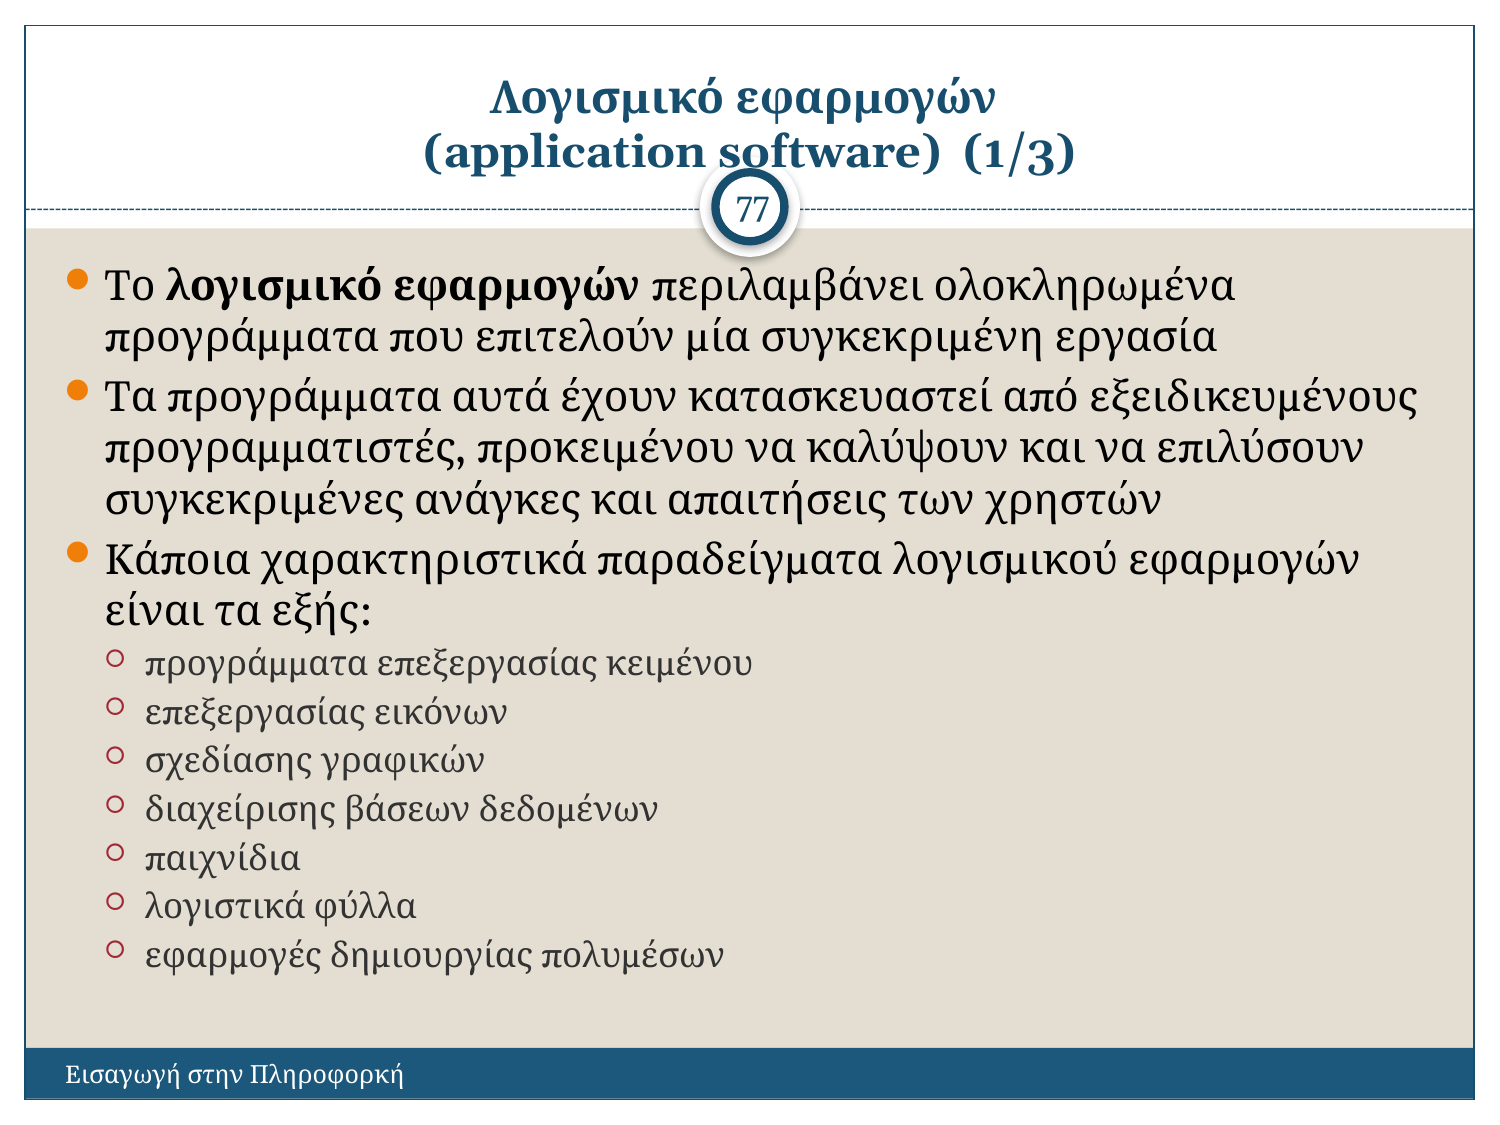

# Λογισμικό εφαρμογών (application software)  (1/3)
77
Το λογισμικό εφαρμογών περιλαμβάνει ολοκληρωμένα προγράμματα που επιτελούν μία συγκεκριμένη εργασία
Τα προγράμματα αυτά έχουν κατασκευαστεί από εξειδικευμένους προγραμματιστές, προκειμένου να καλύψουν και να επιλύσουν συγκεκριμένες ανάγκες και απαιτήσεις των χρηστών
Κάποια χαρακτηριστικά παραδείγματα λογισμικού εφαρμογών είναι τα εξής:
προγράμματα επεξεργασίας κειμένου
επεξεργασίας εικόνων
σχεδίασης γραφικών
διαχείρισης βάσεων δεδομένων
παιχνίδια
λογιστικά φύλλα
εφαρμογές δημιουργίας πολυμέσων

Εισαγωγή στην Πληροφορκή